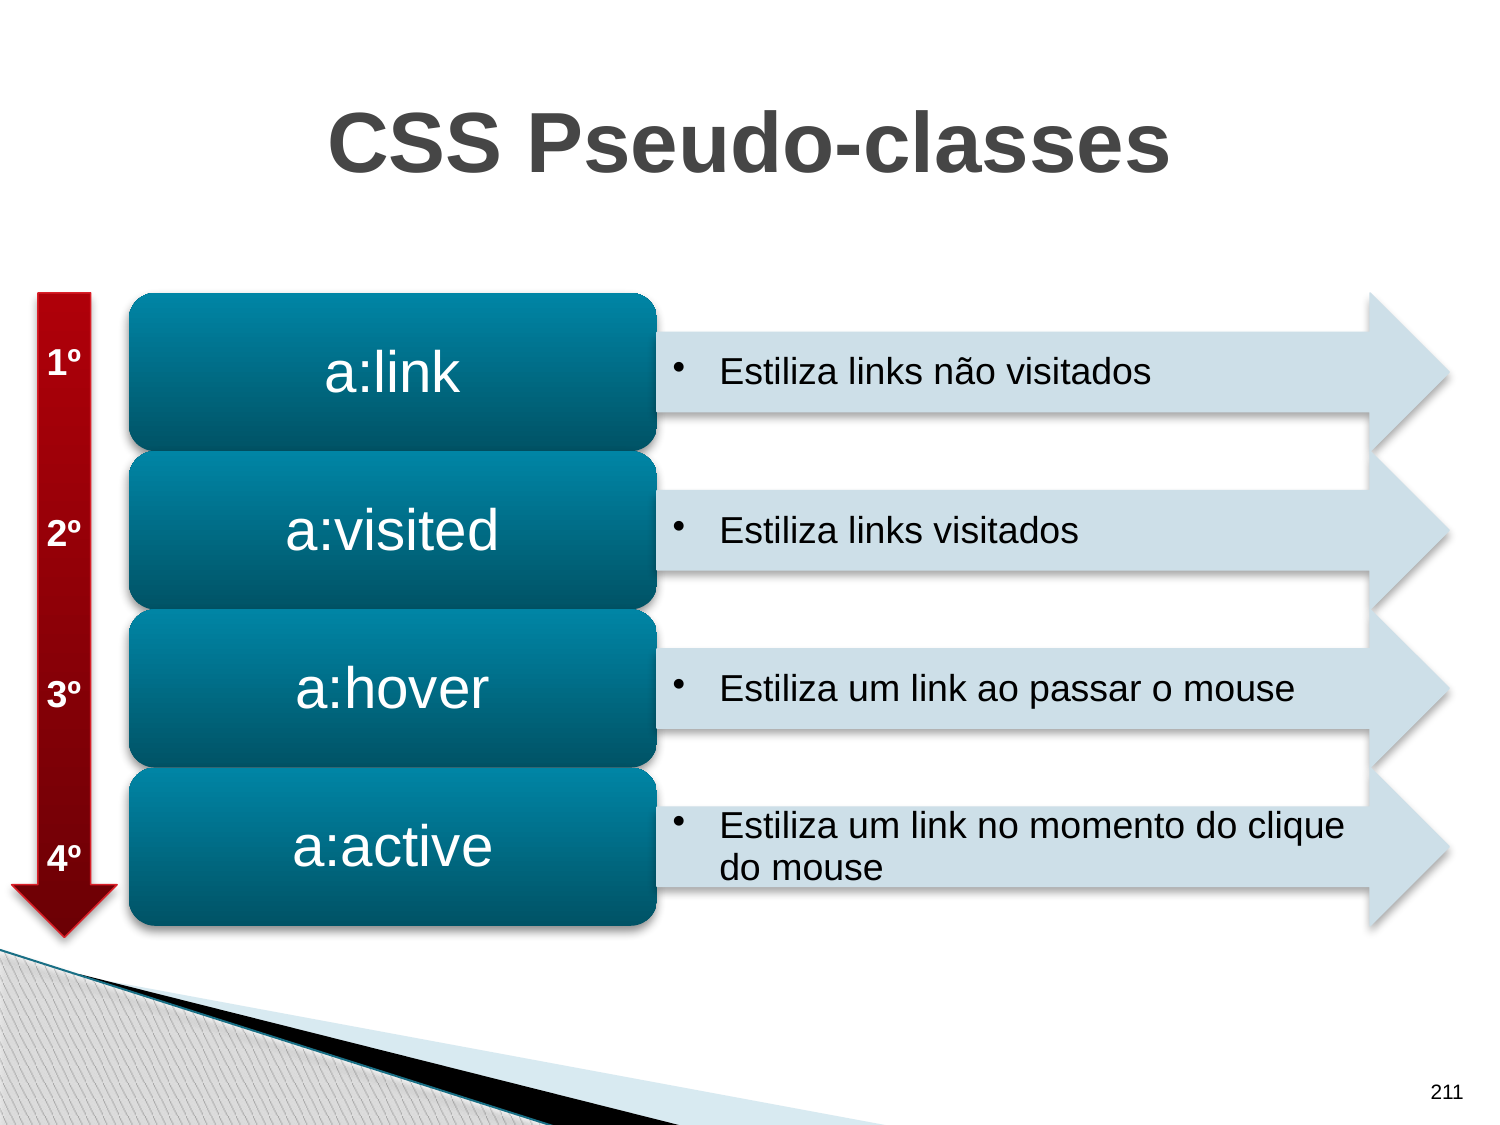

# CSS Pseudo-classes

a:link
Estiliza links não visitados
a:visited
Estiliza links visitados
a:hover
a:active
Estiliza um link ao passar o mouse
Estiliza um link no momento do clique do mouse
1º
2º
3º
4º
211